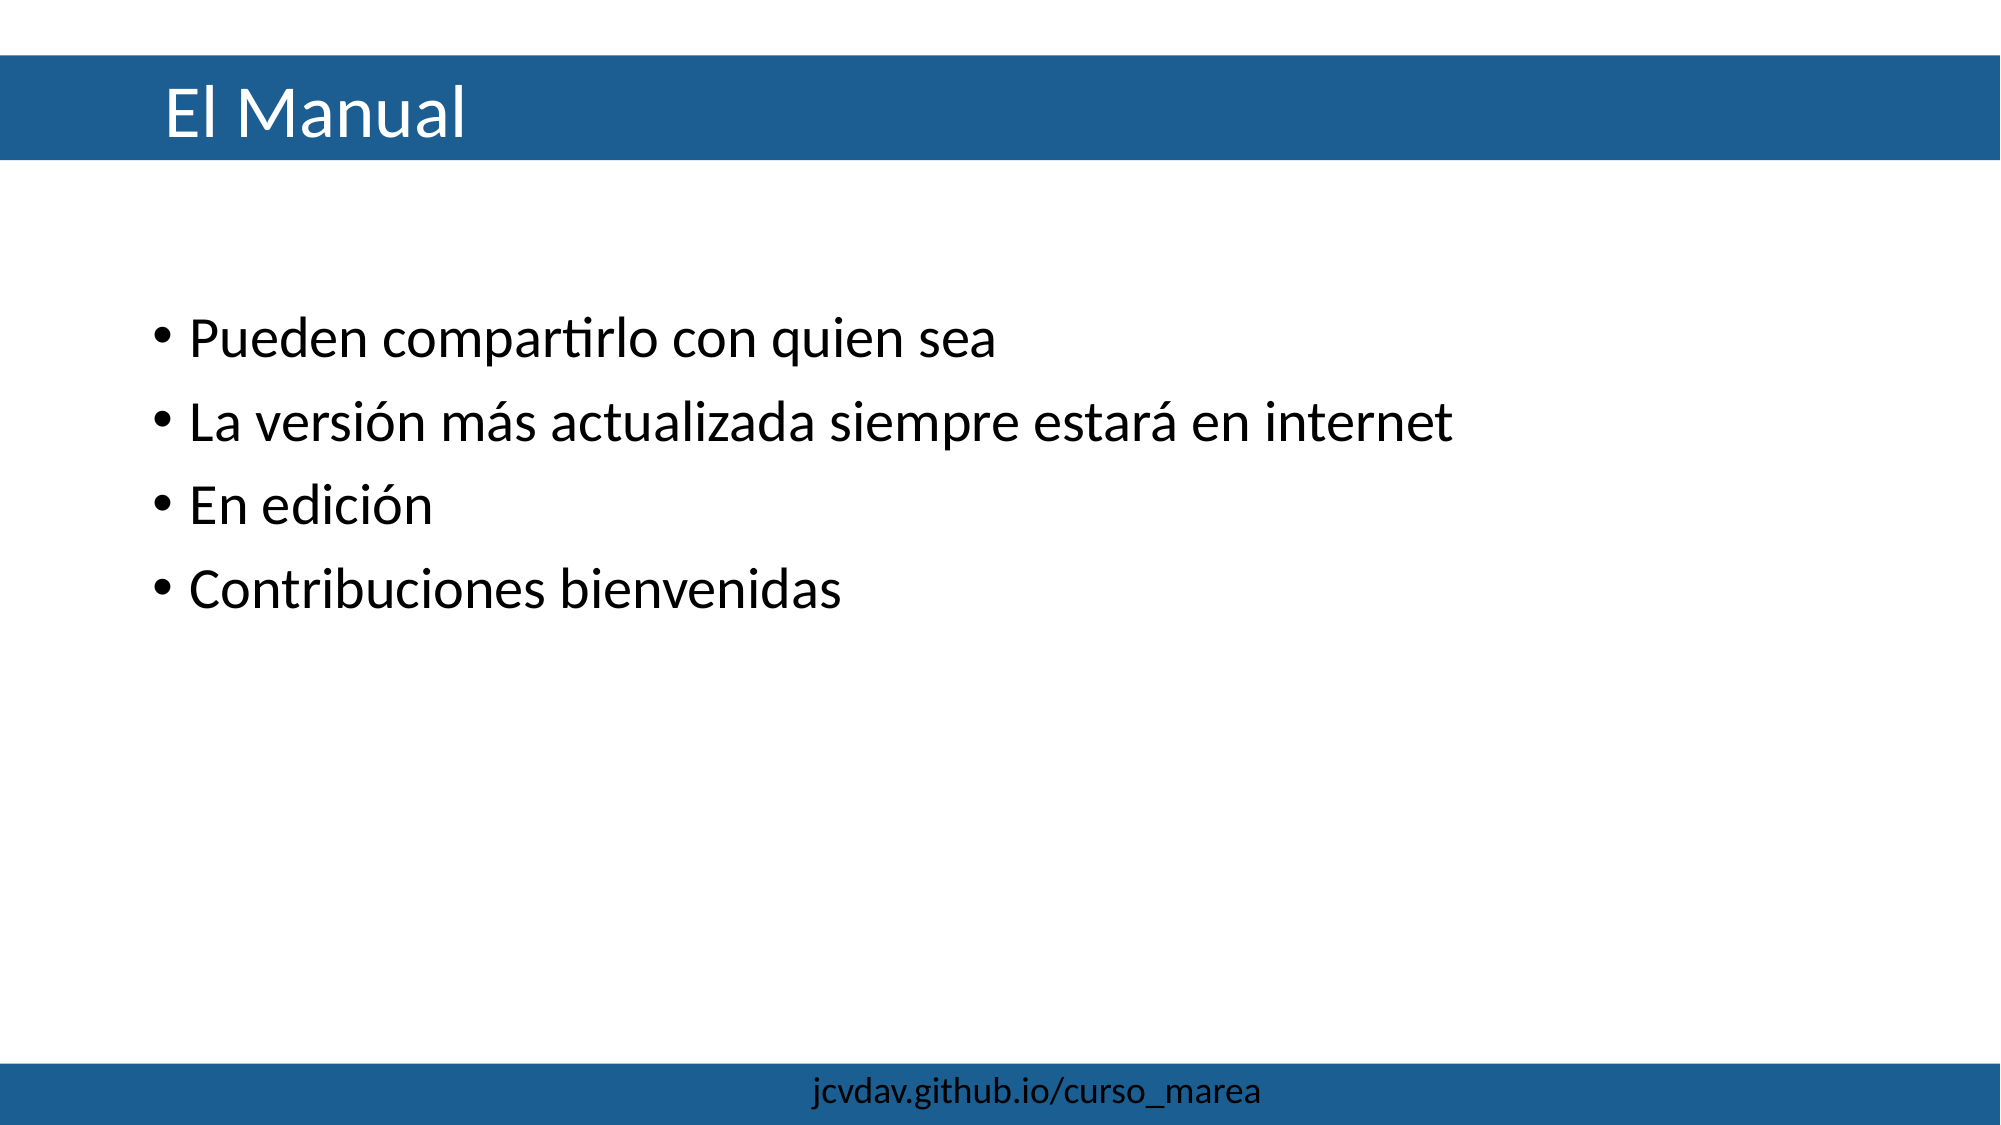

El Manual
Pueden compartirlo con quien sea
La versión más actualizada siempre estará en internet
En edición
Contribuciones bienvenidas
jcvdav.github.io/curso_marea